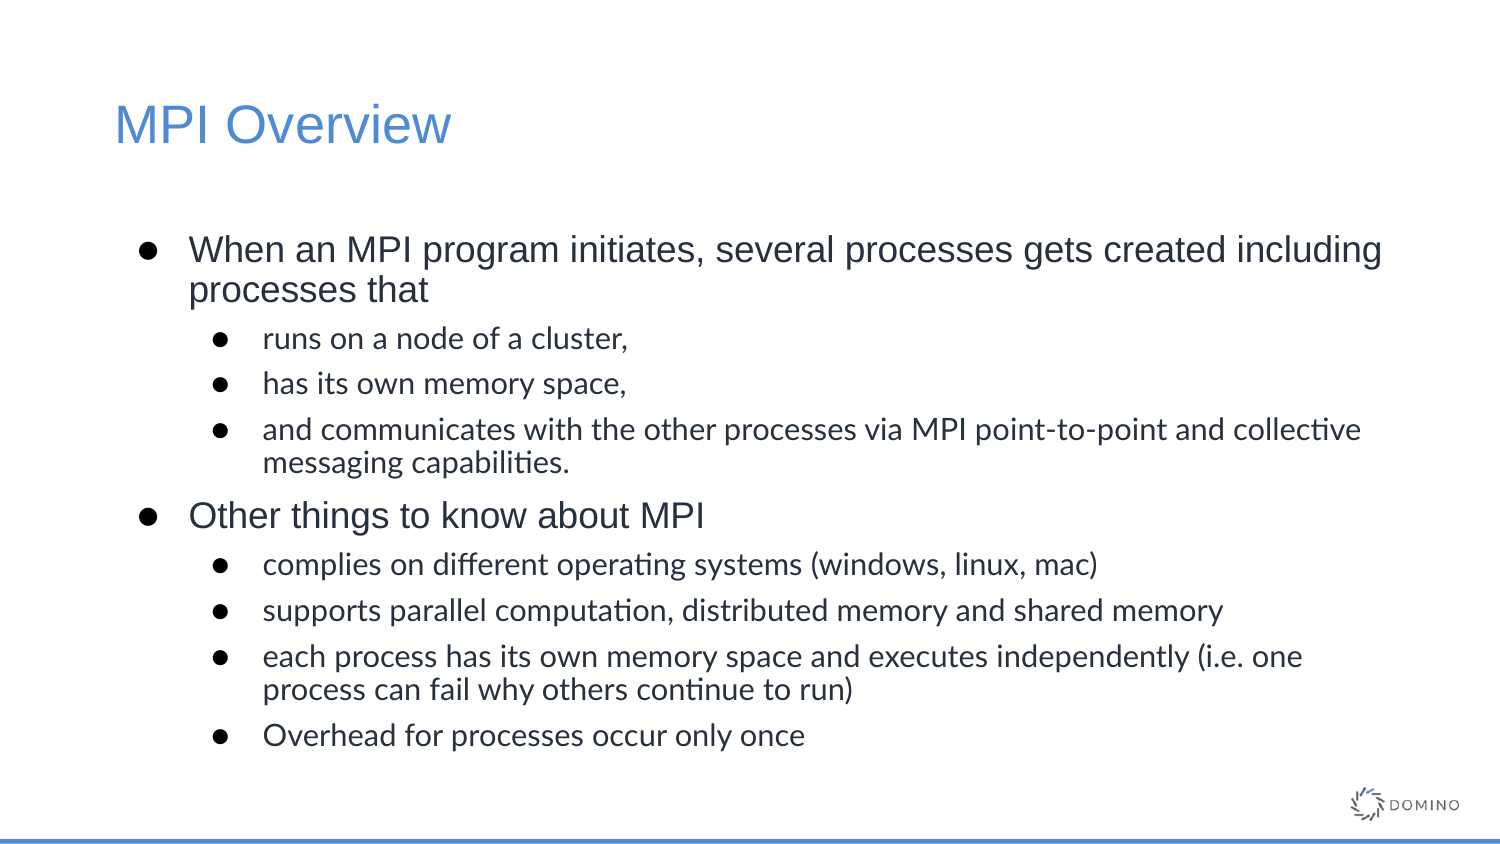

# MPI Overview

When an MPI program initiates, several processes gets created including processes that
runs on a node of a cluster,
has its own memory space,
and communicates with the other processes via MPI point-to-point and collective messaging capabilities.
Other things to know about MPI
complies on different operating systems (windows, linux, mac)
supports parallel computation, distributed memory and shared memory
each process has its own memory space and executes independently (i.e. one process can fail why others continue to run)
Overhead for processes occur only once